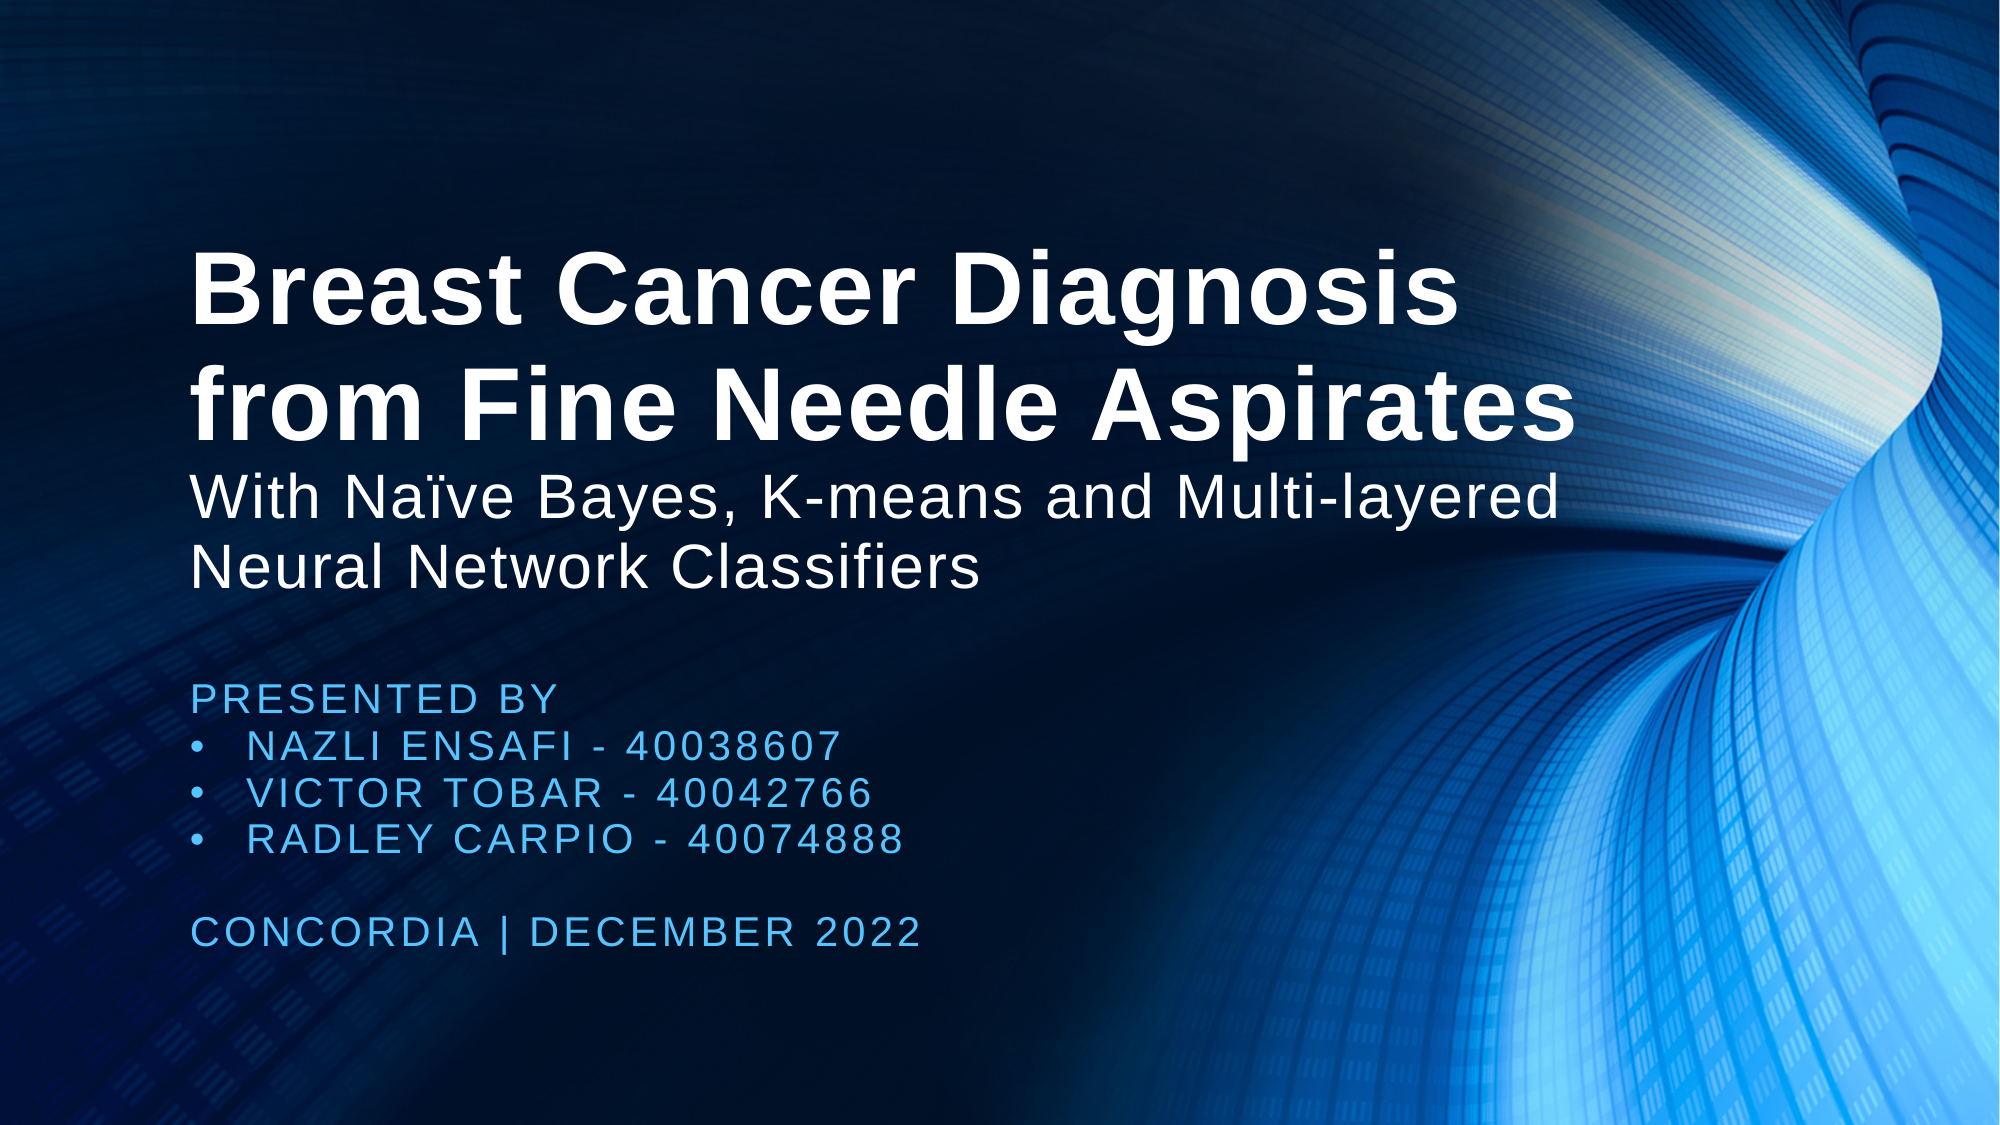

# Breast Cancer Diagnosis from Fine Needle Aspirates With Naïve Bayes, K-means and Multi-layered Neural Network Classifiers
Presented by
Nazli Ensafi - 40038607
Victor Tobar - 40042766
Radley Carpio - 40074888

Concordia | December 2022